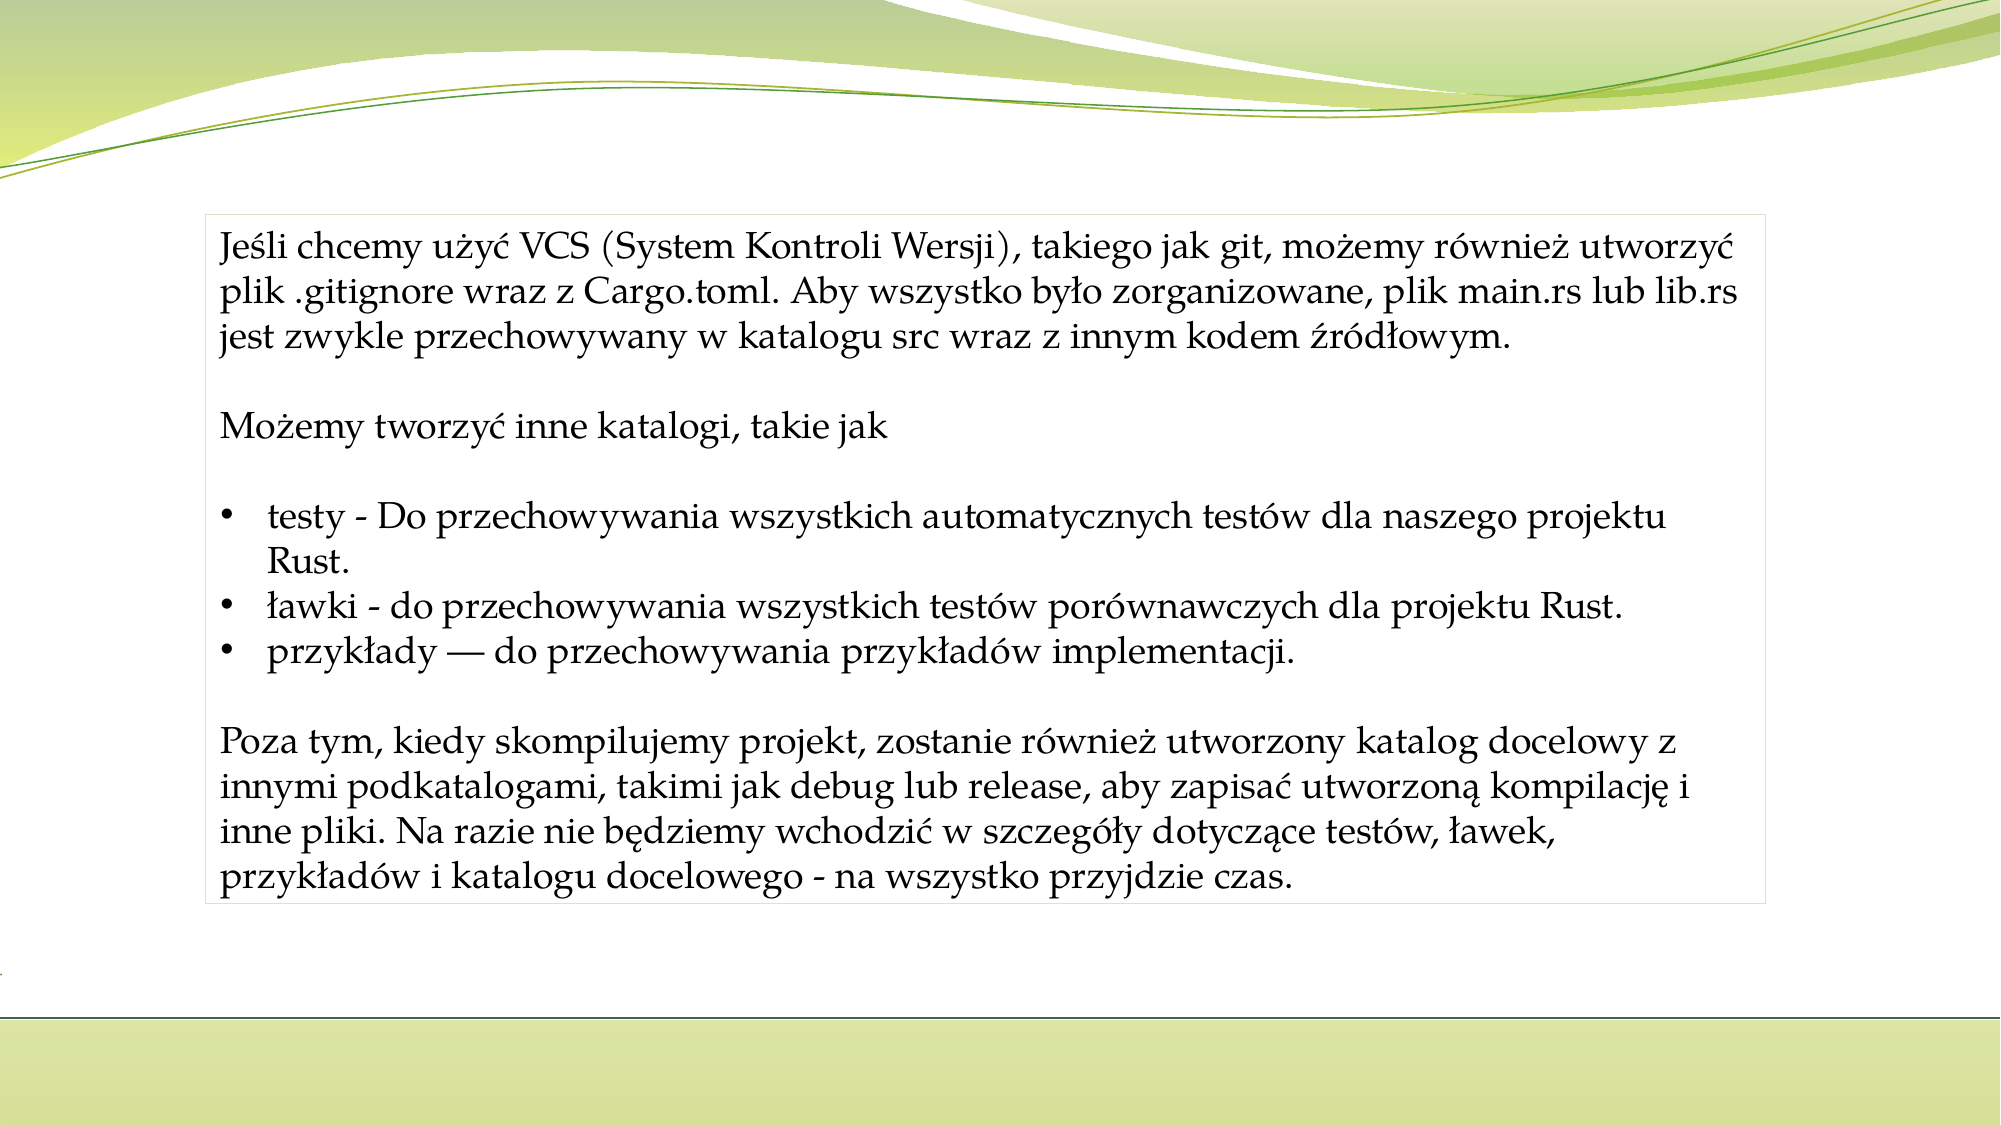

Jeśli chcemy użyć VCS (System Kontroli Wersji), takiego jak git, możemy również utworzyć plik .gitignore wraz z Cargo.toml. Aby wszystko było zorganizowane, plik main.rs lub lib.rs jest zwykle przechowywany w katalogu src wraz z innym kodem źródłowym.

Możemy tworzyć inne katalogi, takie jak

testy - Do przechowywania wszystkich automatycznych testów dla naszego projektu Rust.
ławki - do przechowywania wszystkich testów porównawczych dla projektu Rust.
przykłady — do przechowywania przykładów implementacji.

Poza tym, kiedy skompilujemy projekt, zostanie również utworzony katalog docelowy z innymi podkatalogami, takimi jak debug lub release, aby zapisać utworzoną kompilację i inne pliki. Na razie nie będziemy wchodzić w szczegóły dotyczące testów, ławek, przykładów i katalogu docelowego - na wszystko przyjdzie czas.